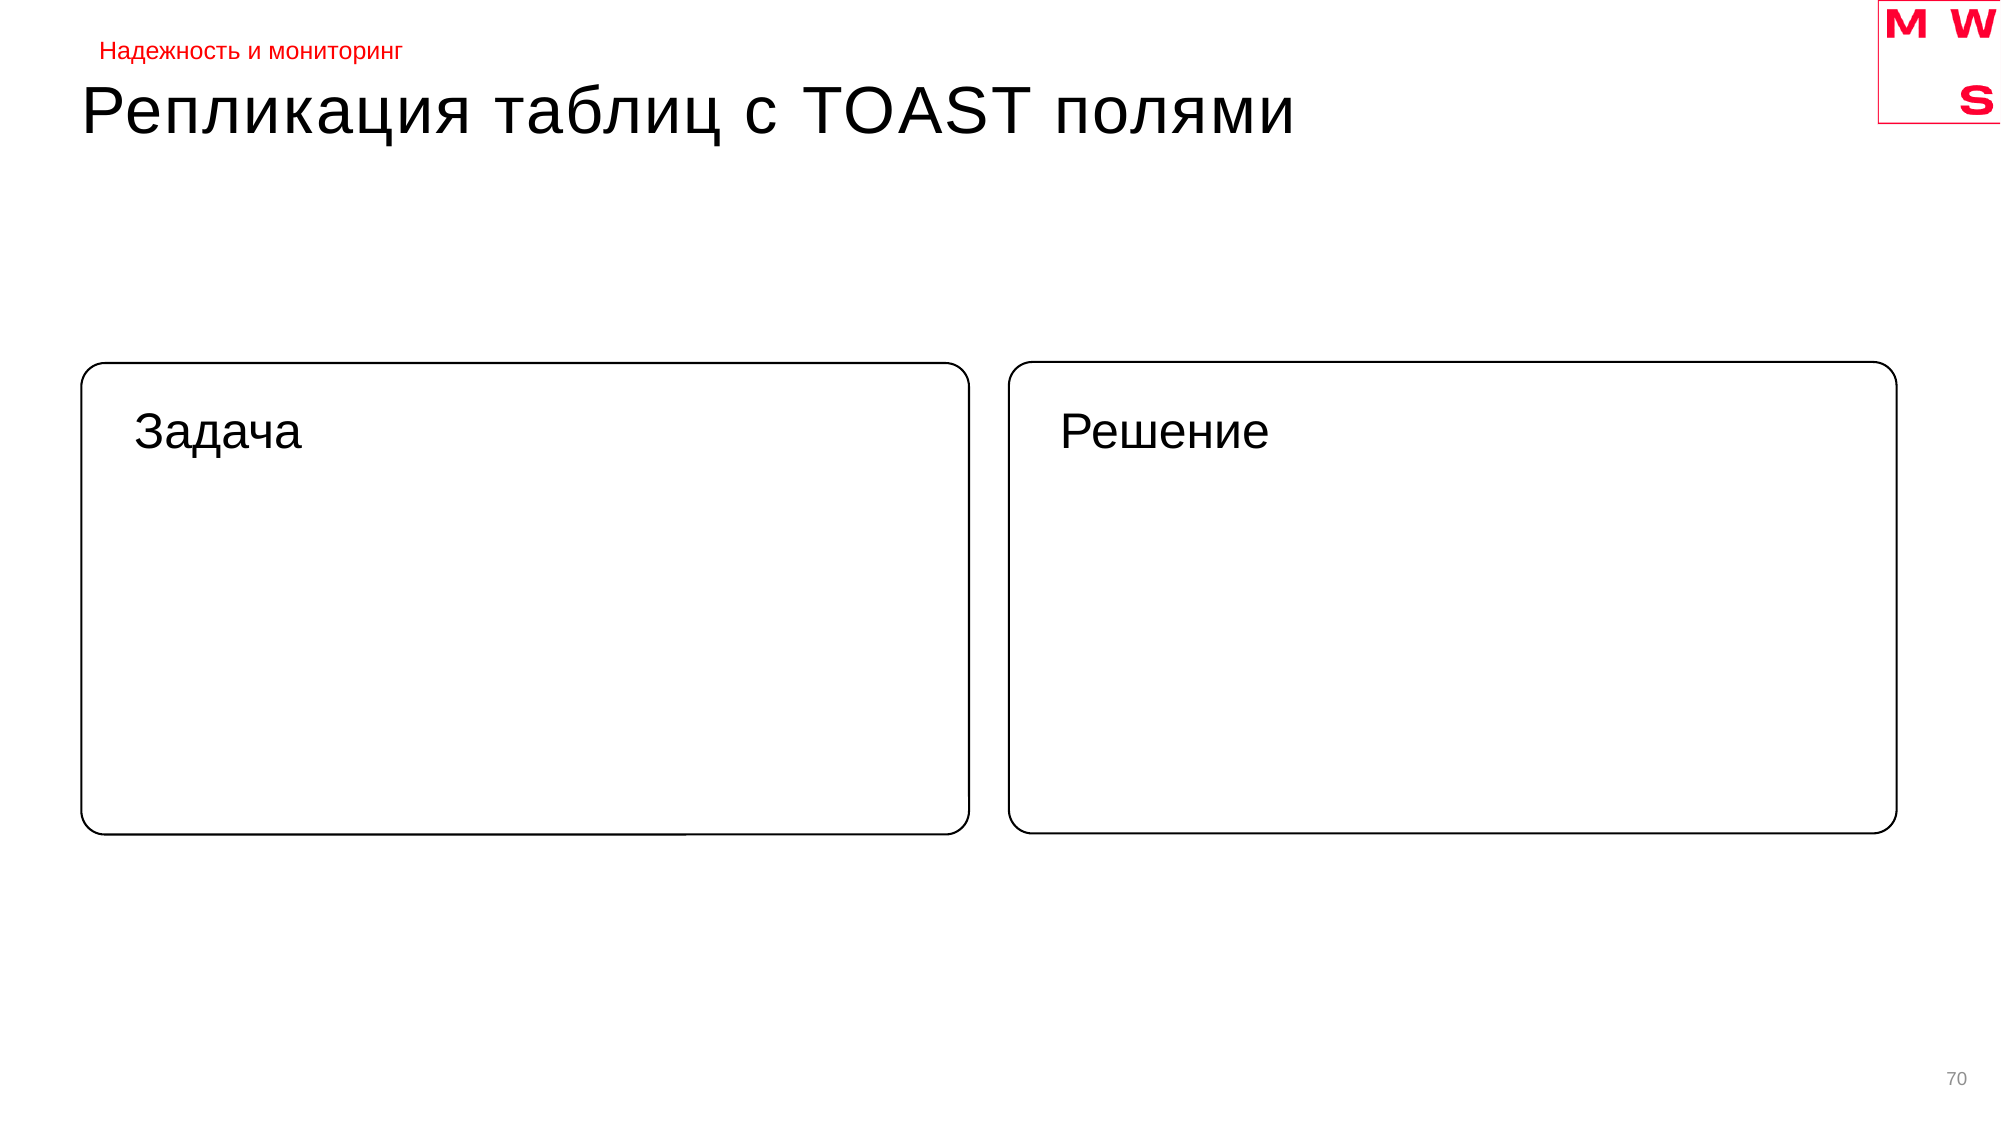

Надежность и мониторинг
# Репликация таблиц с TOAST полями

Задача
Решение

70